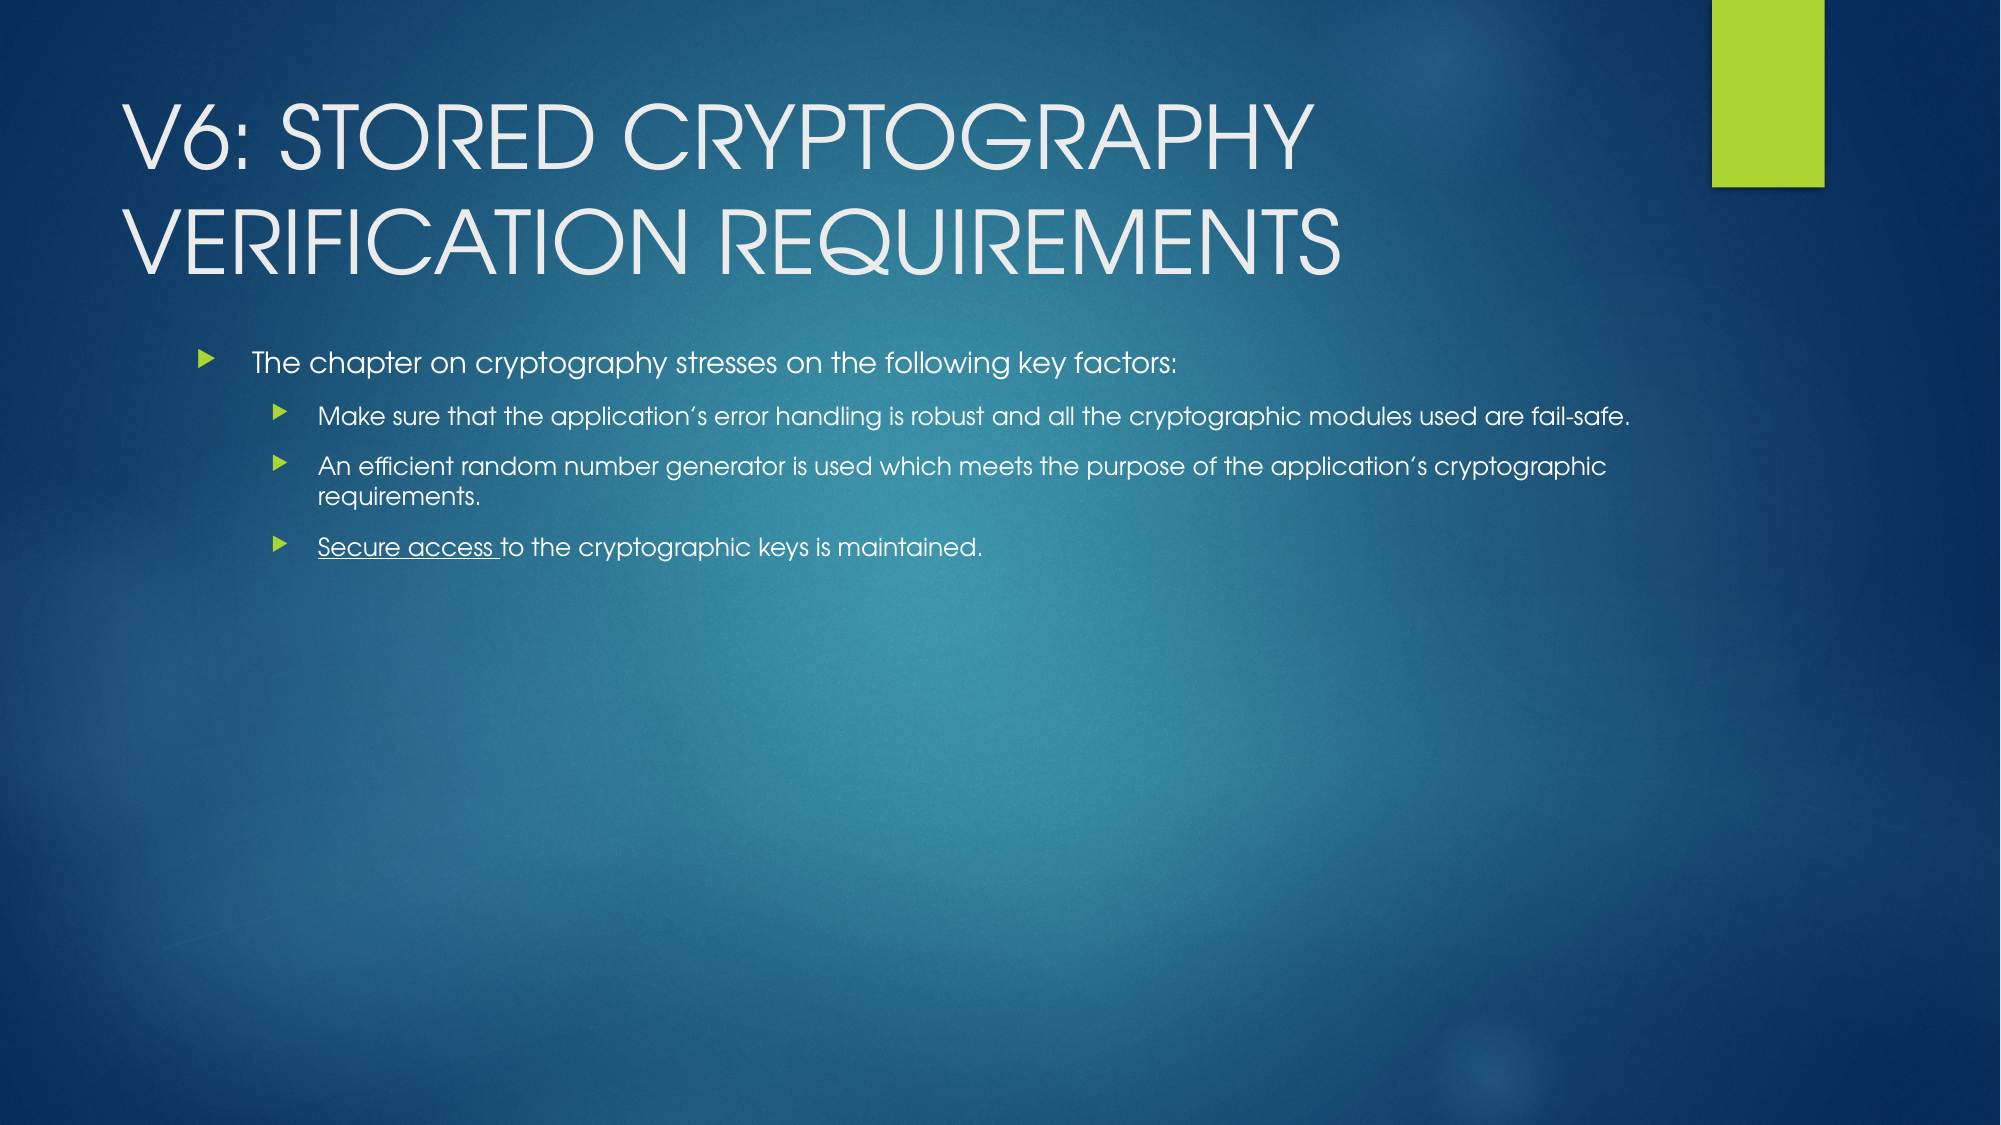

# V6: STORED CRYPTOGRAPHY VERIFICATION REQUIREMENTS
The chapter on cryptography stresses on the following key factors:
Make sure that the application’s error handling is robust and all the cryptographic modules used are fail-safe.
An efficient random number generator is used which meets the purpose of the application’s cryptographic requirements.
Secure access to the cryptographic keys is maintained.